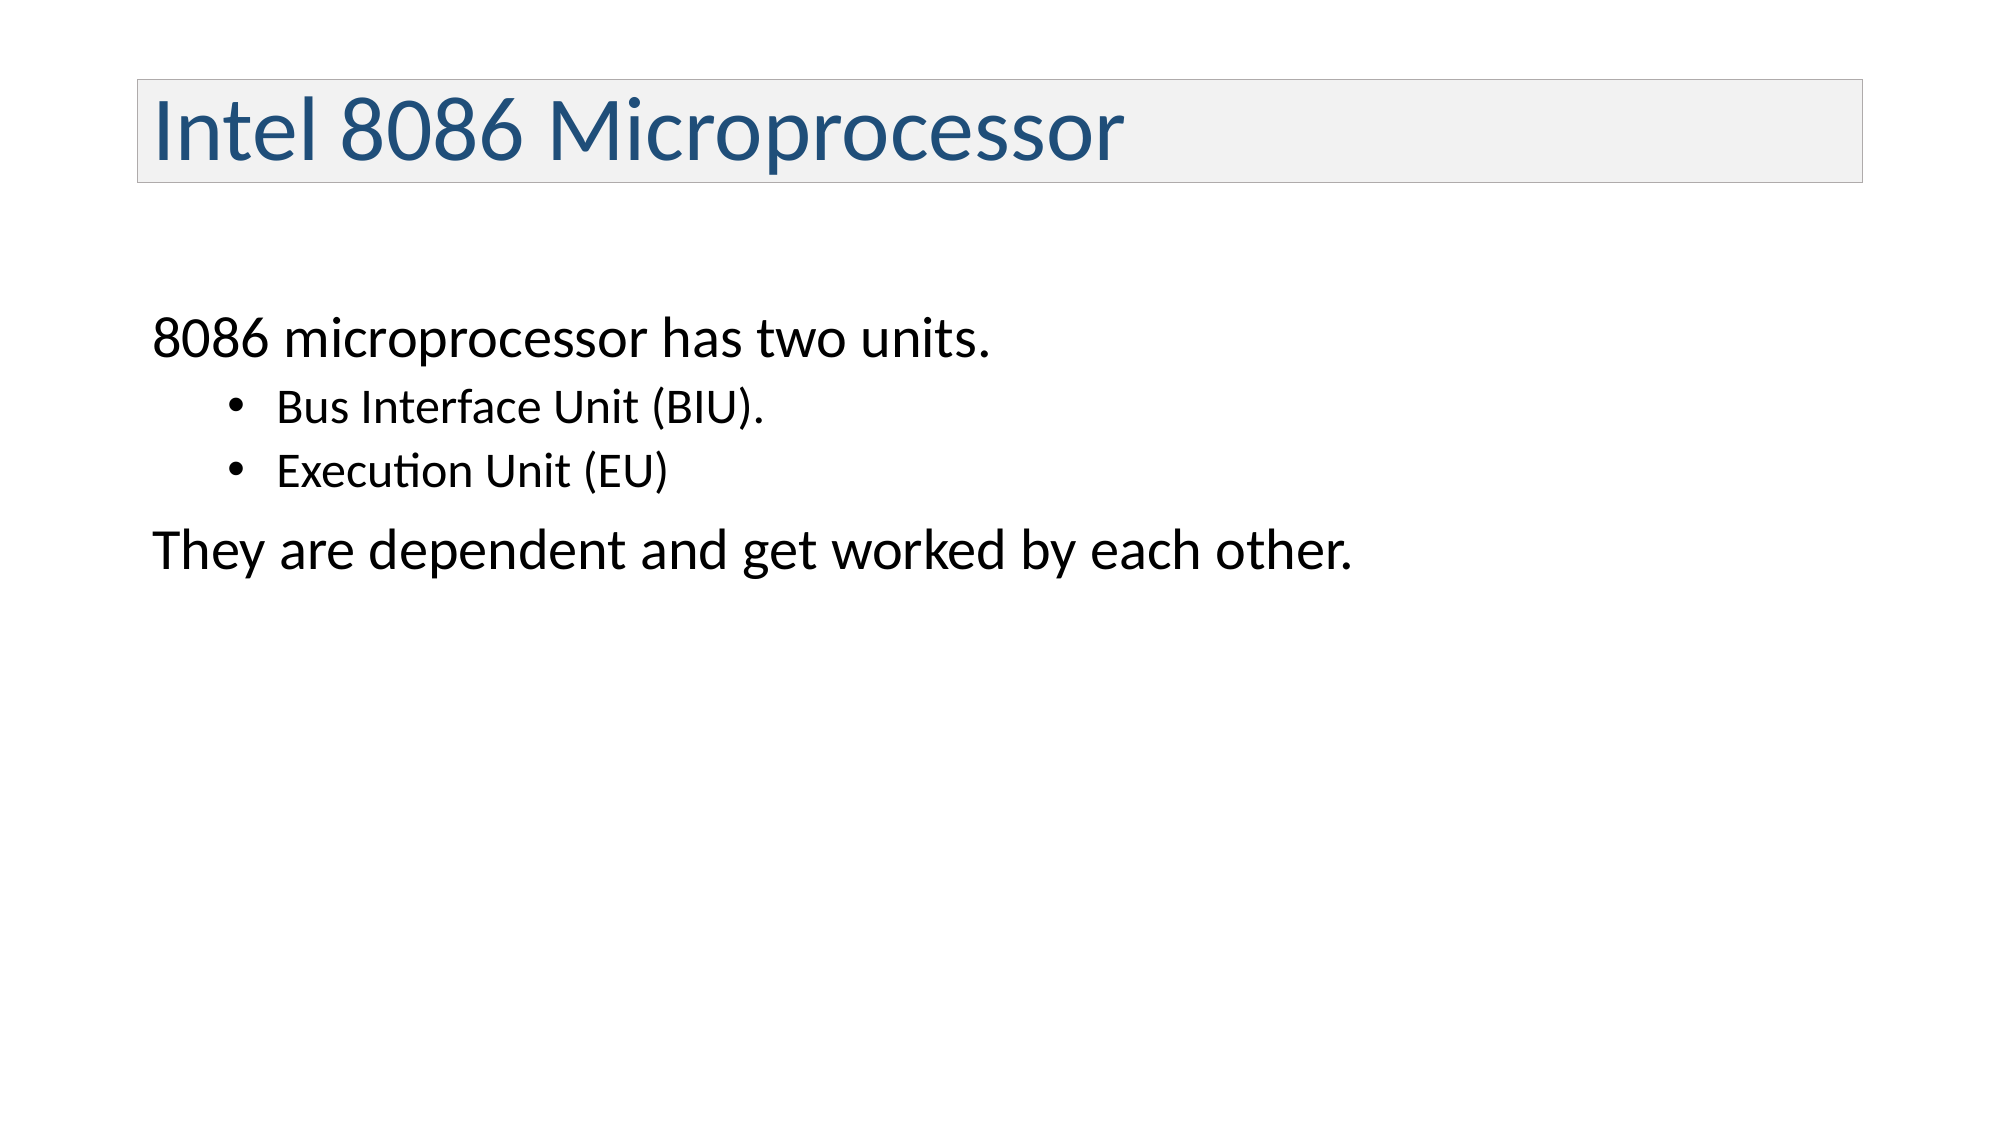

Intel 8086 Microprocessor
8086 microprocessor has two units.
 Bus Interface Unit (BIU).
 Execution Unit (EU)
They are dependent and get worked by each other.